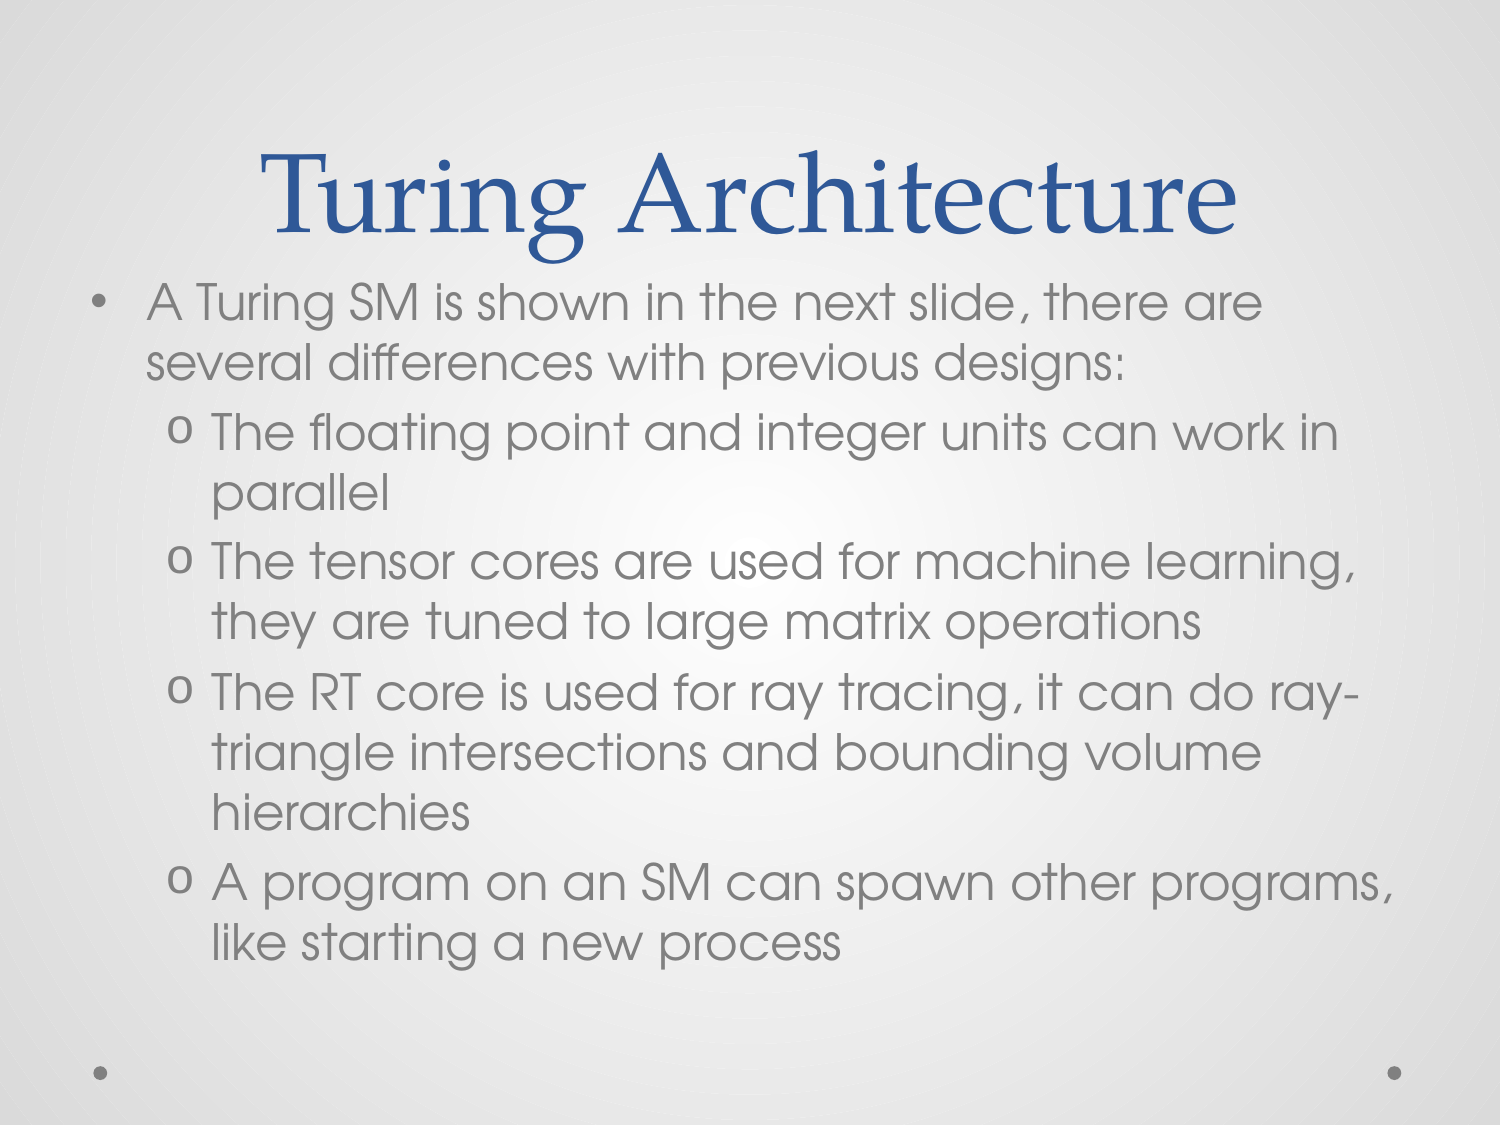

# Turing Architecture
A Turing SM is shown in the next slide, there are several differences with previous designs:
The floating point and integer units can work in parallel
The tensor cores are used for machine learning, they are tuned to large matrix operations
The RT core is used for ray tracing, it can do ray-triangle intersections and bounding volume hierarchies
A program on an SM can spawn other programs, like starting a new process